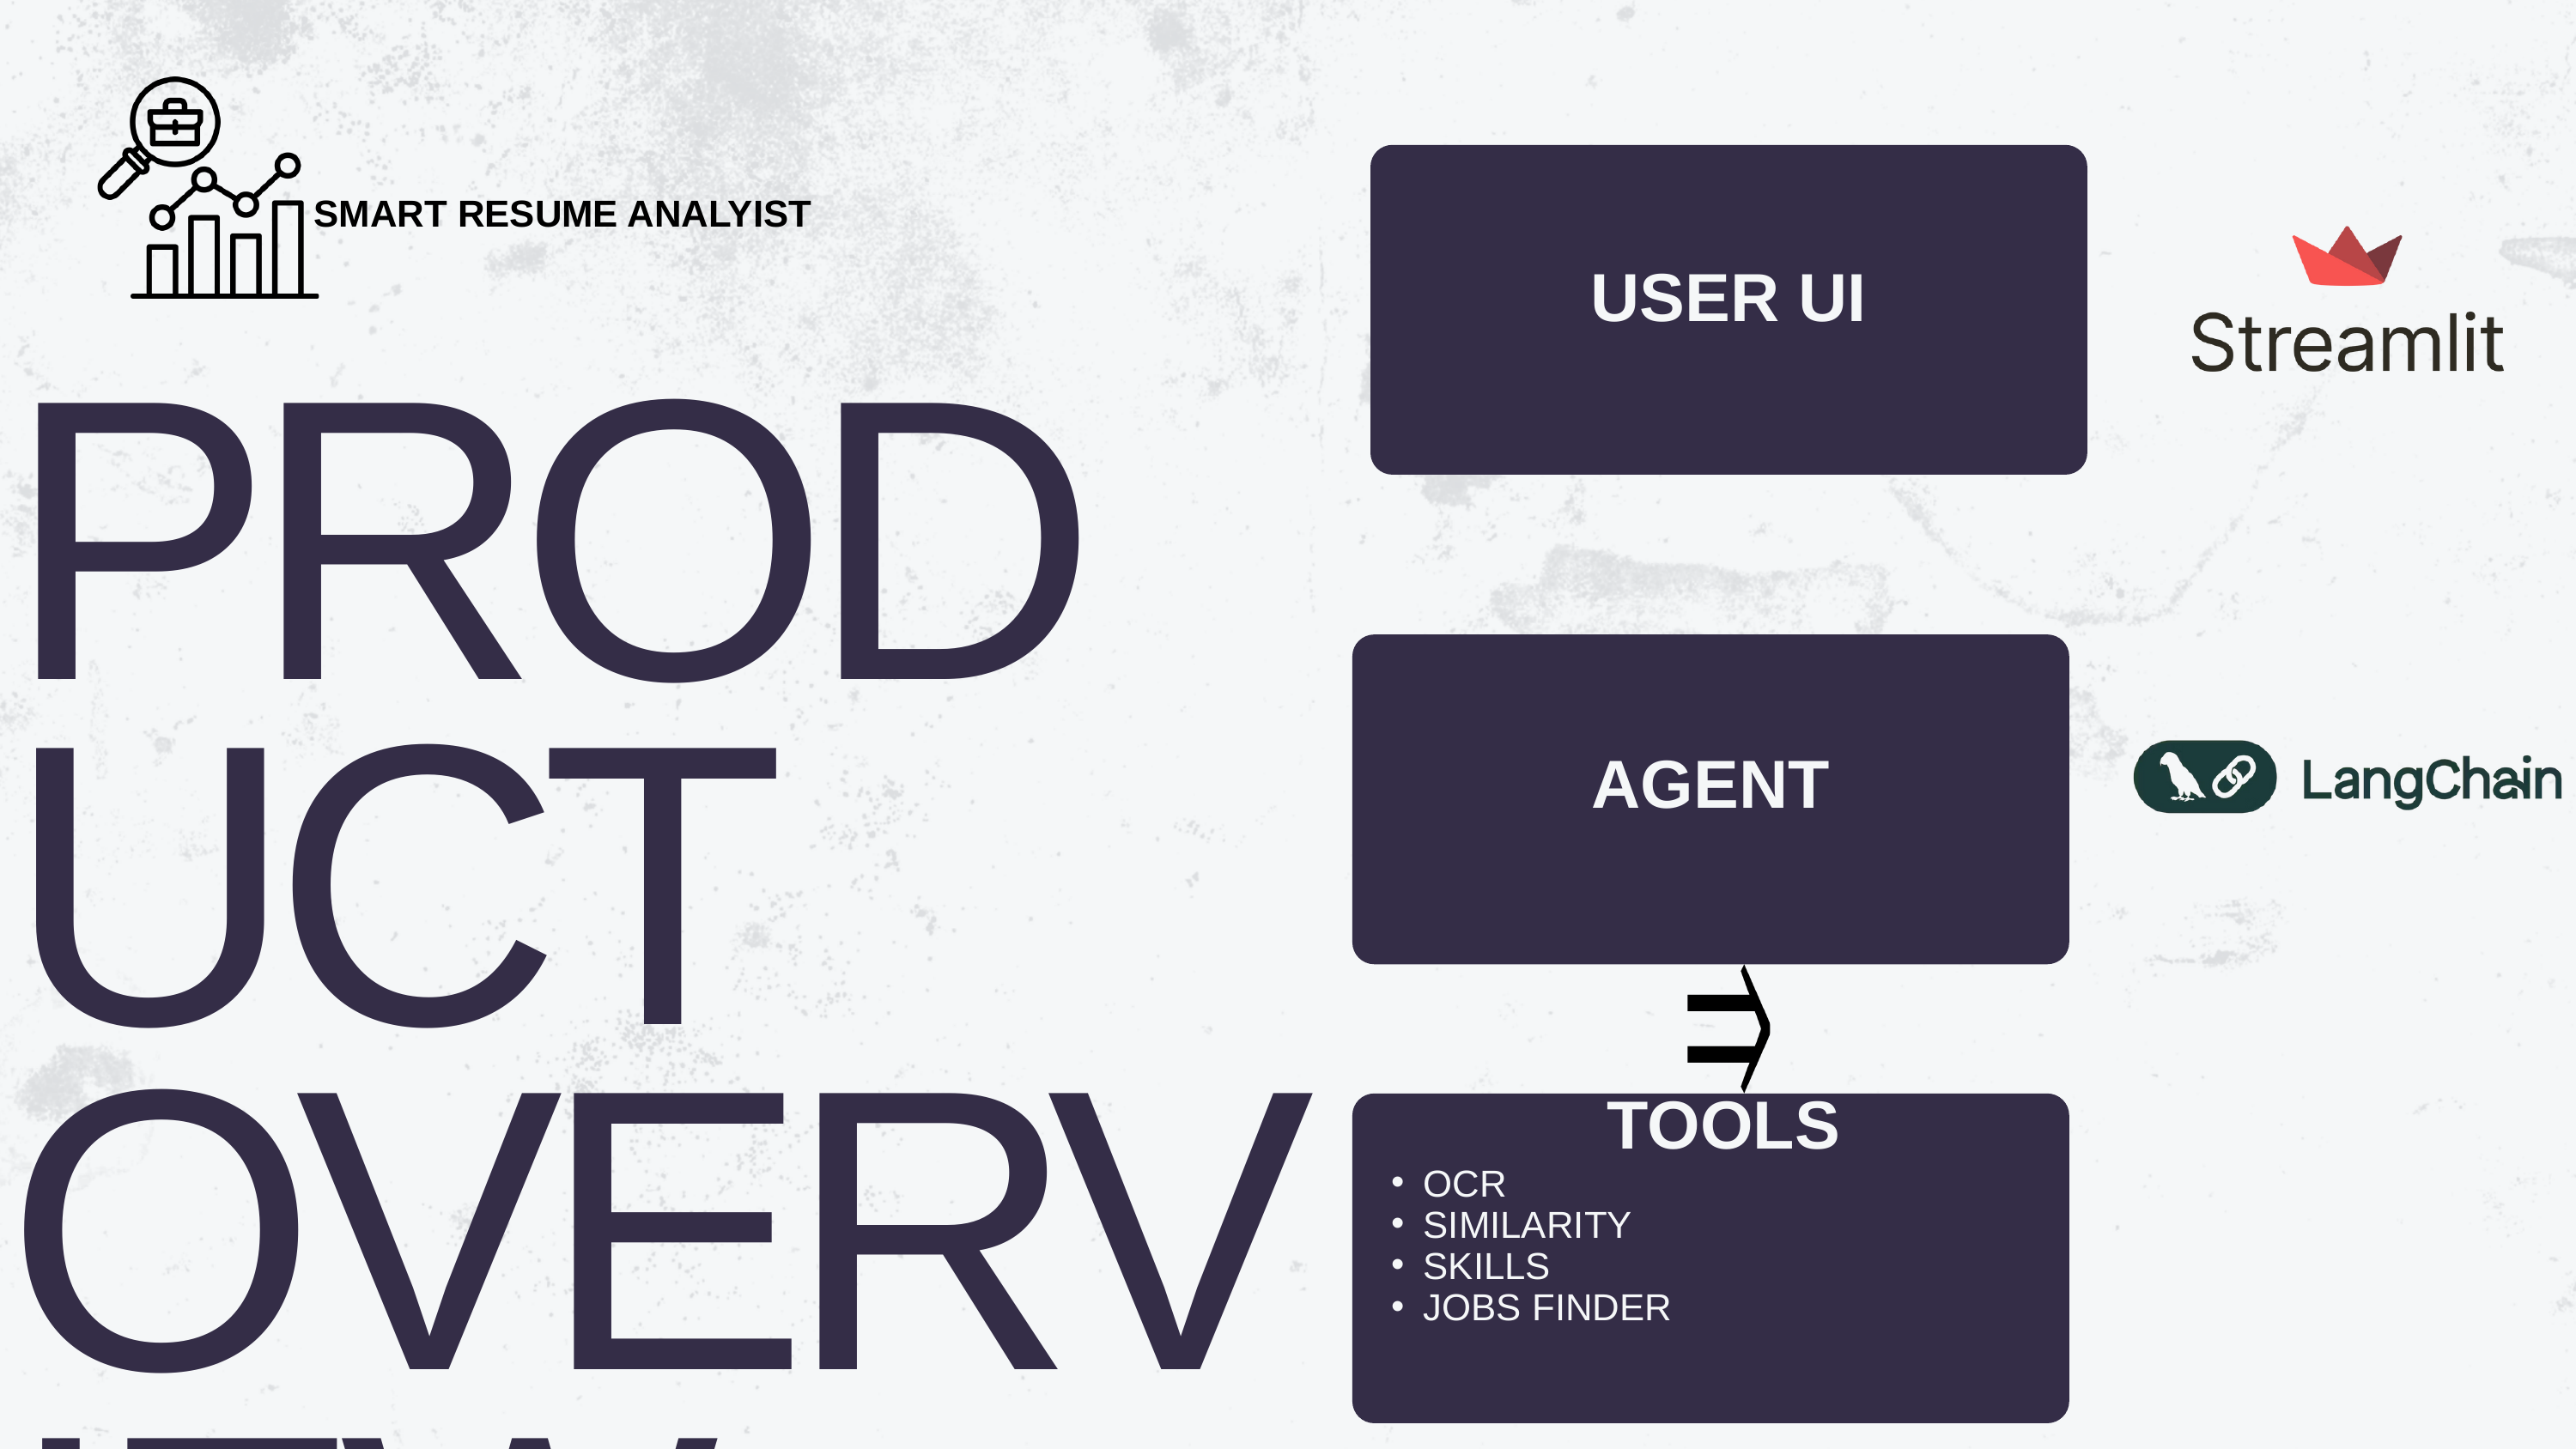

SMART RESUME ANALYIST
USER UI
PRODUCT OVERVIEW

AGENT

OCR
SIMILARITY
SKILLS
JOBS FINDER
TOOLS